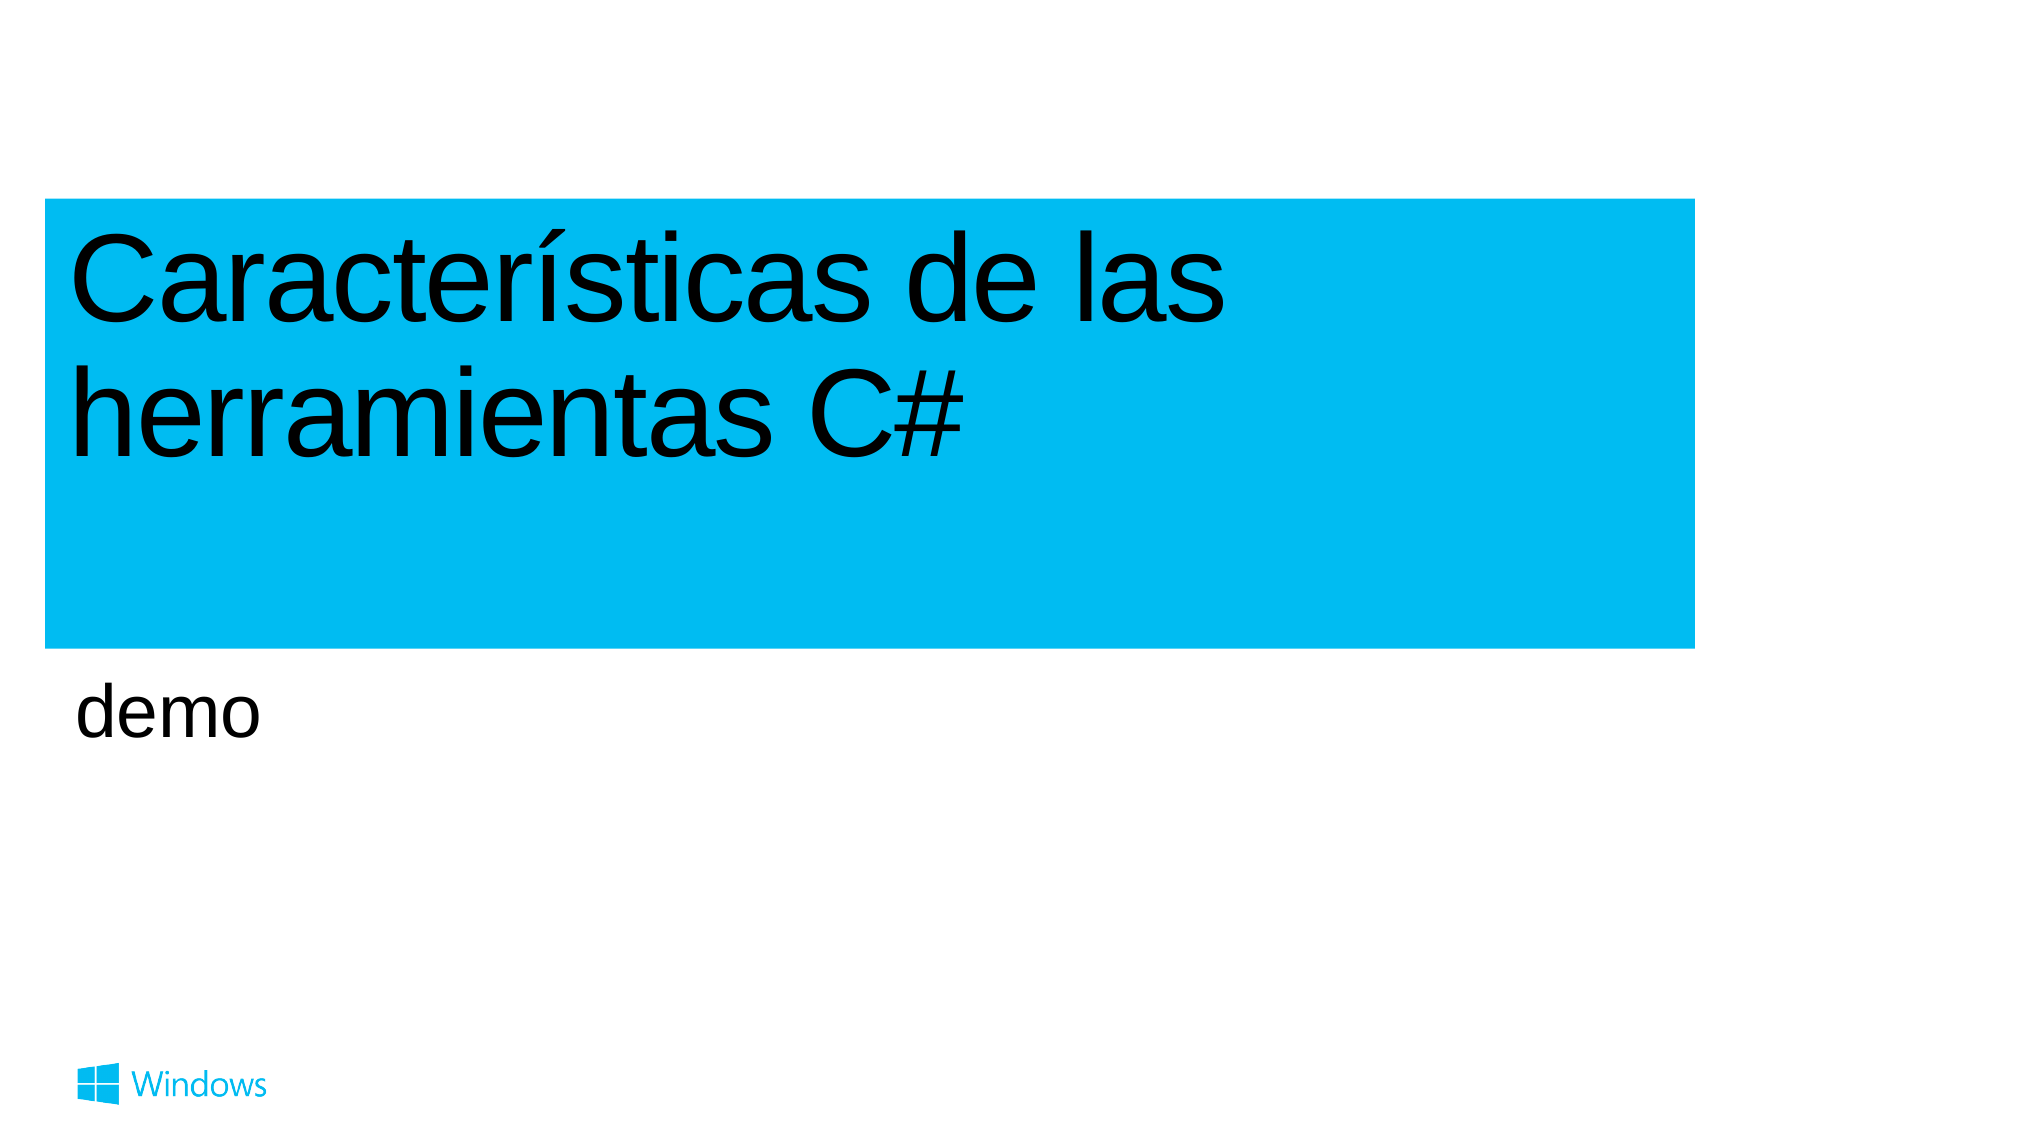

# Características de las herramientas C#
demo